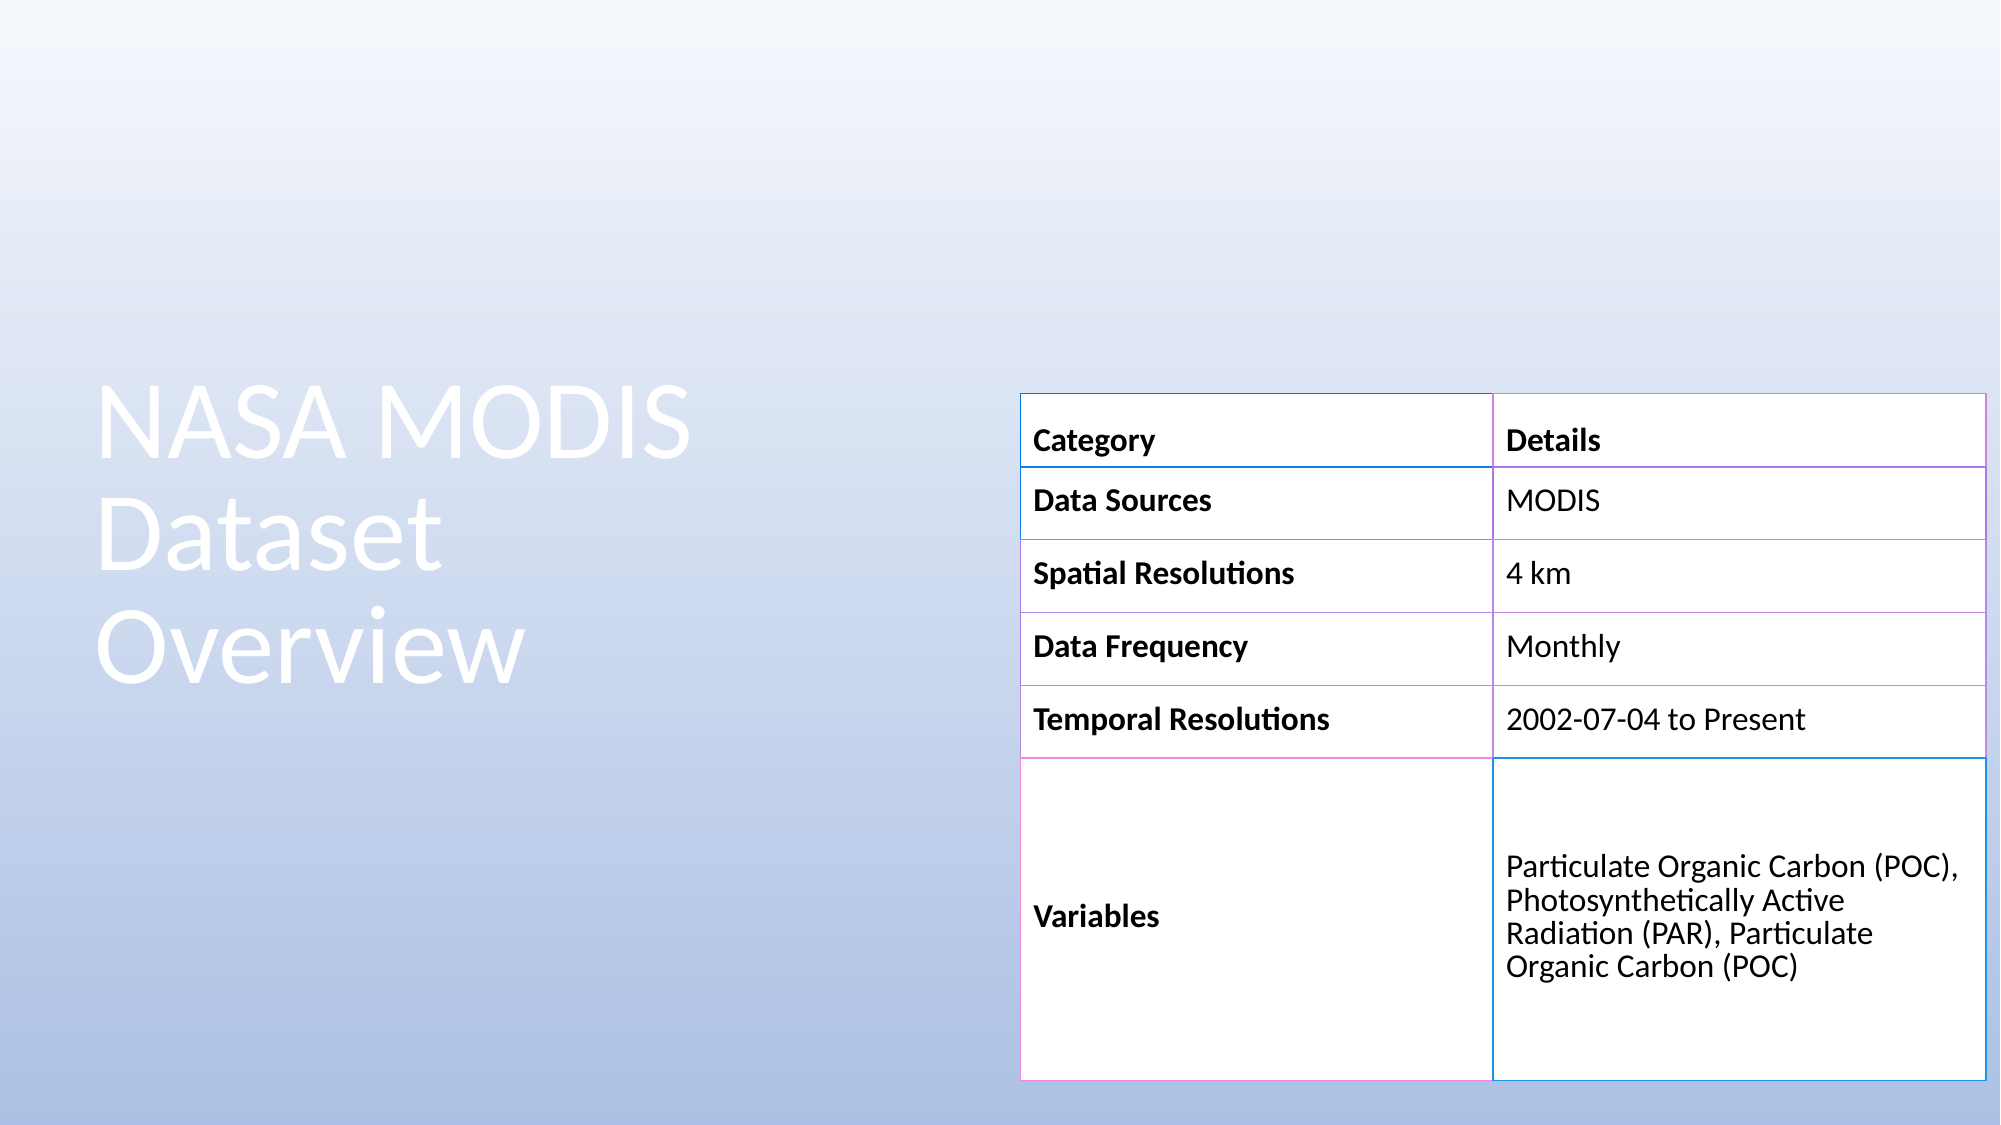

NASA MODIS Dataset Overview
| Category | Details |
| --- | --- |
| Data Sources | MODIS |
| Spatial Resolutions | 4 km |
| Data Frequency | Monthly |
| Temporal Resolutions | 2002-07-04 to Present |
| Variables | Particulate Organic Carbon (POC), Photosynthetically Active Radiation (PAR), Particulate Organic Carbon (POC) |